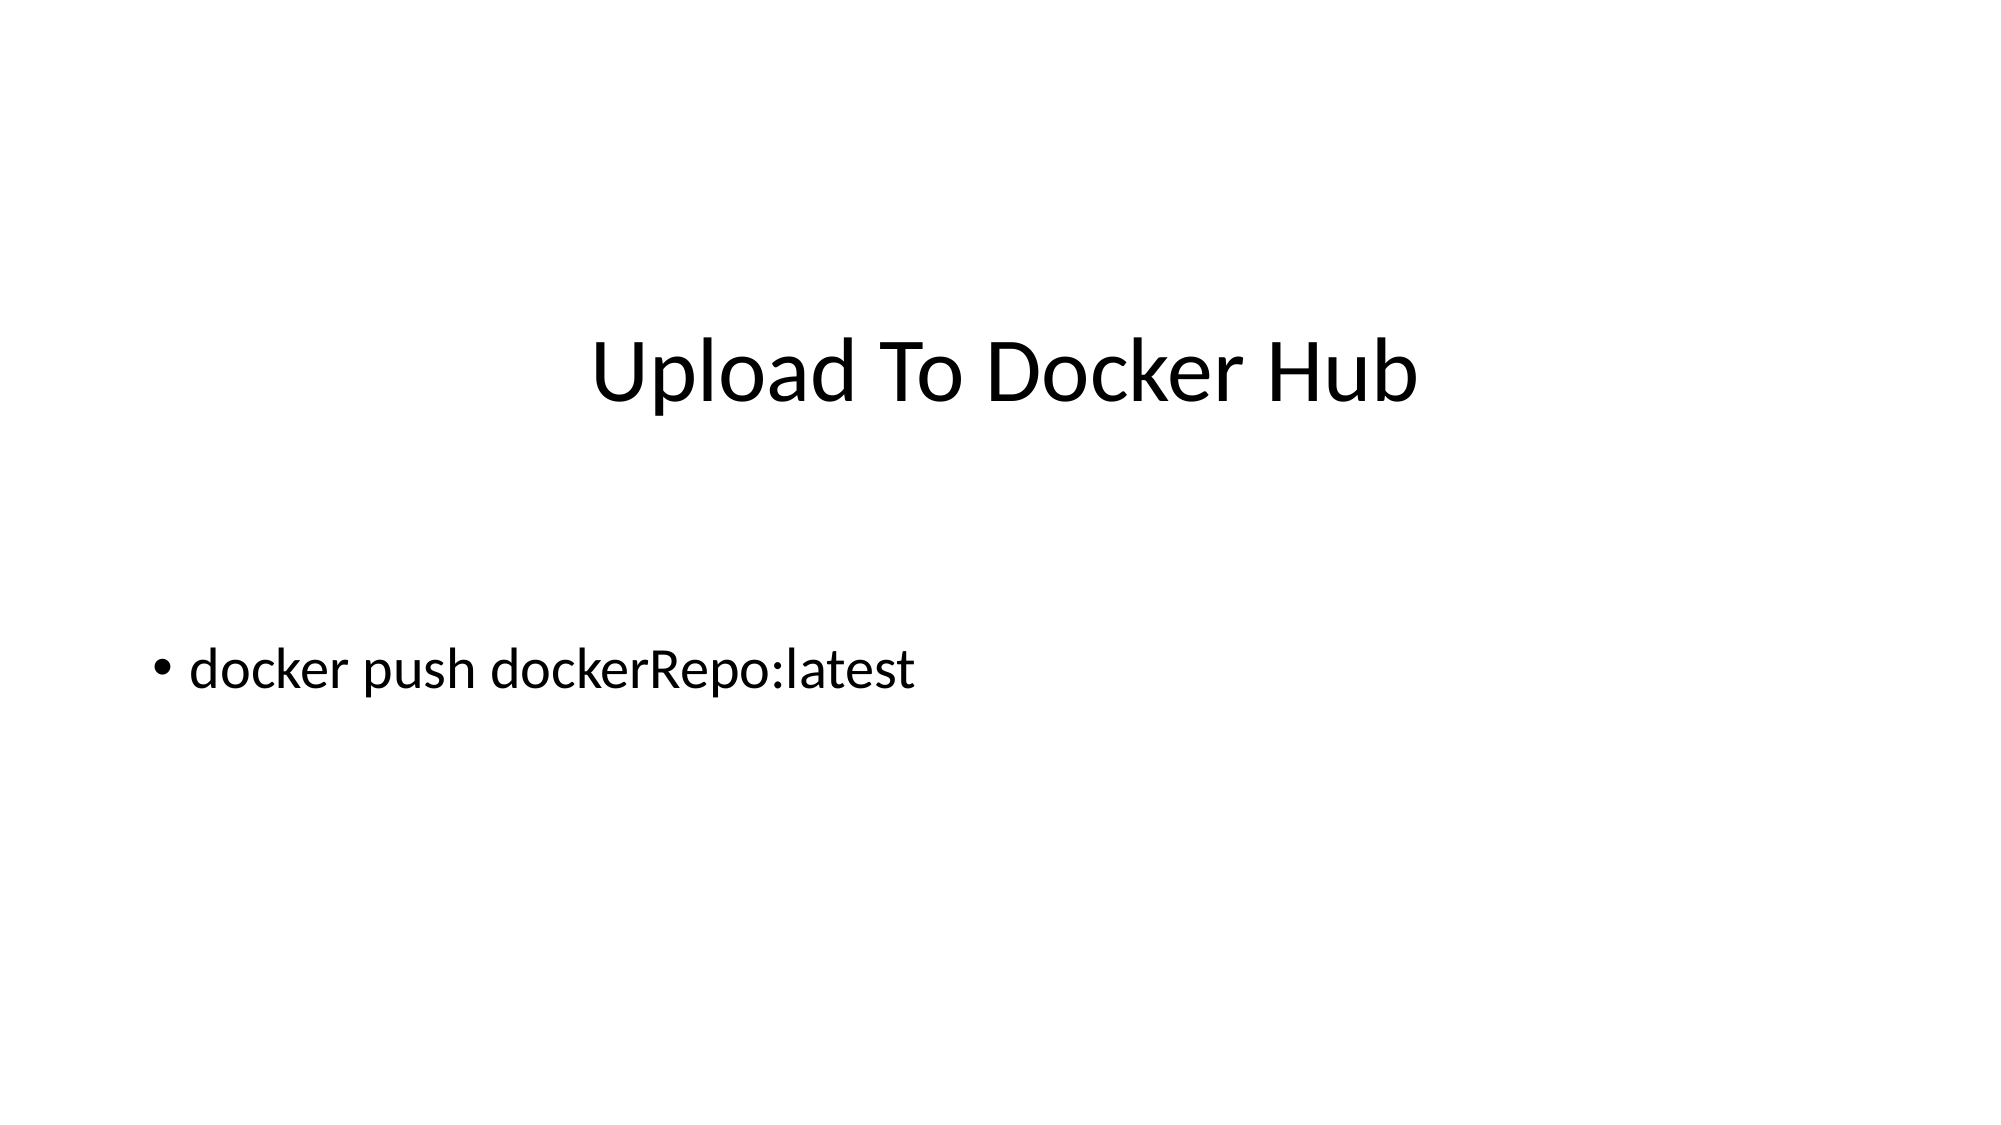

# Upload To Docker Hub
docker push dockerRepo:latest